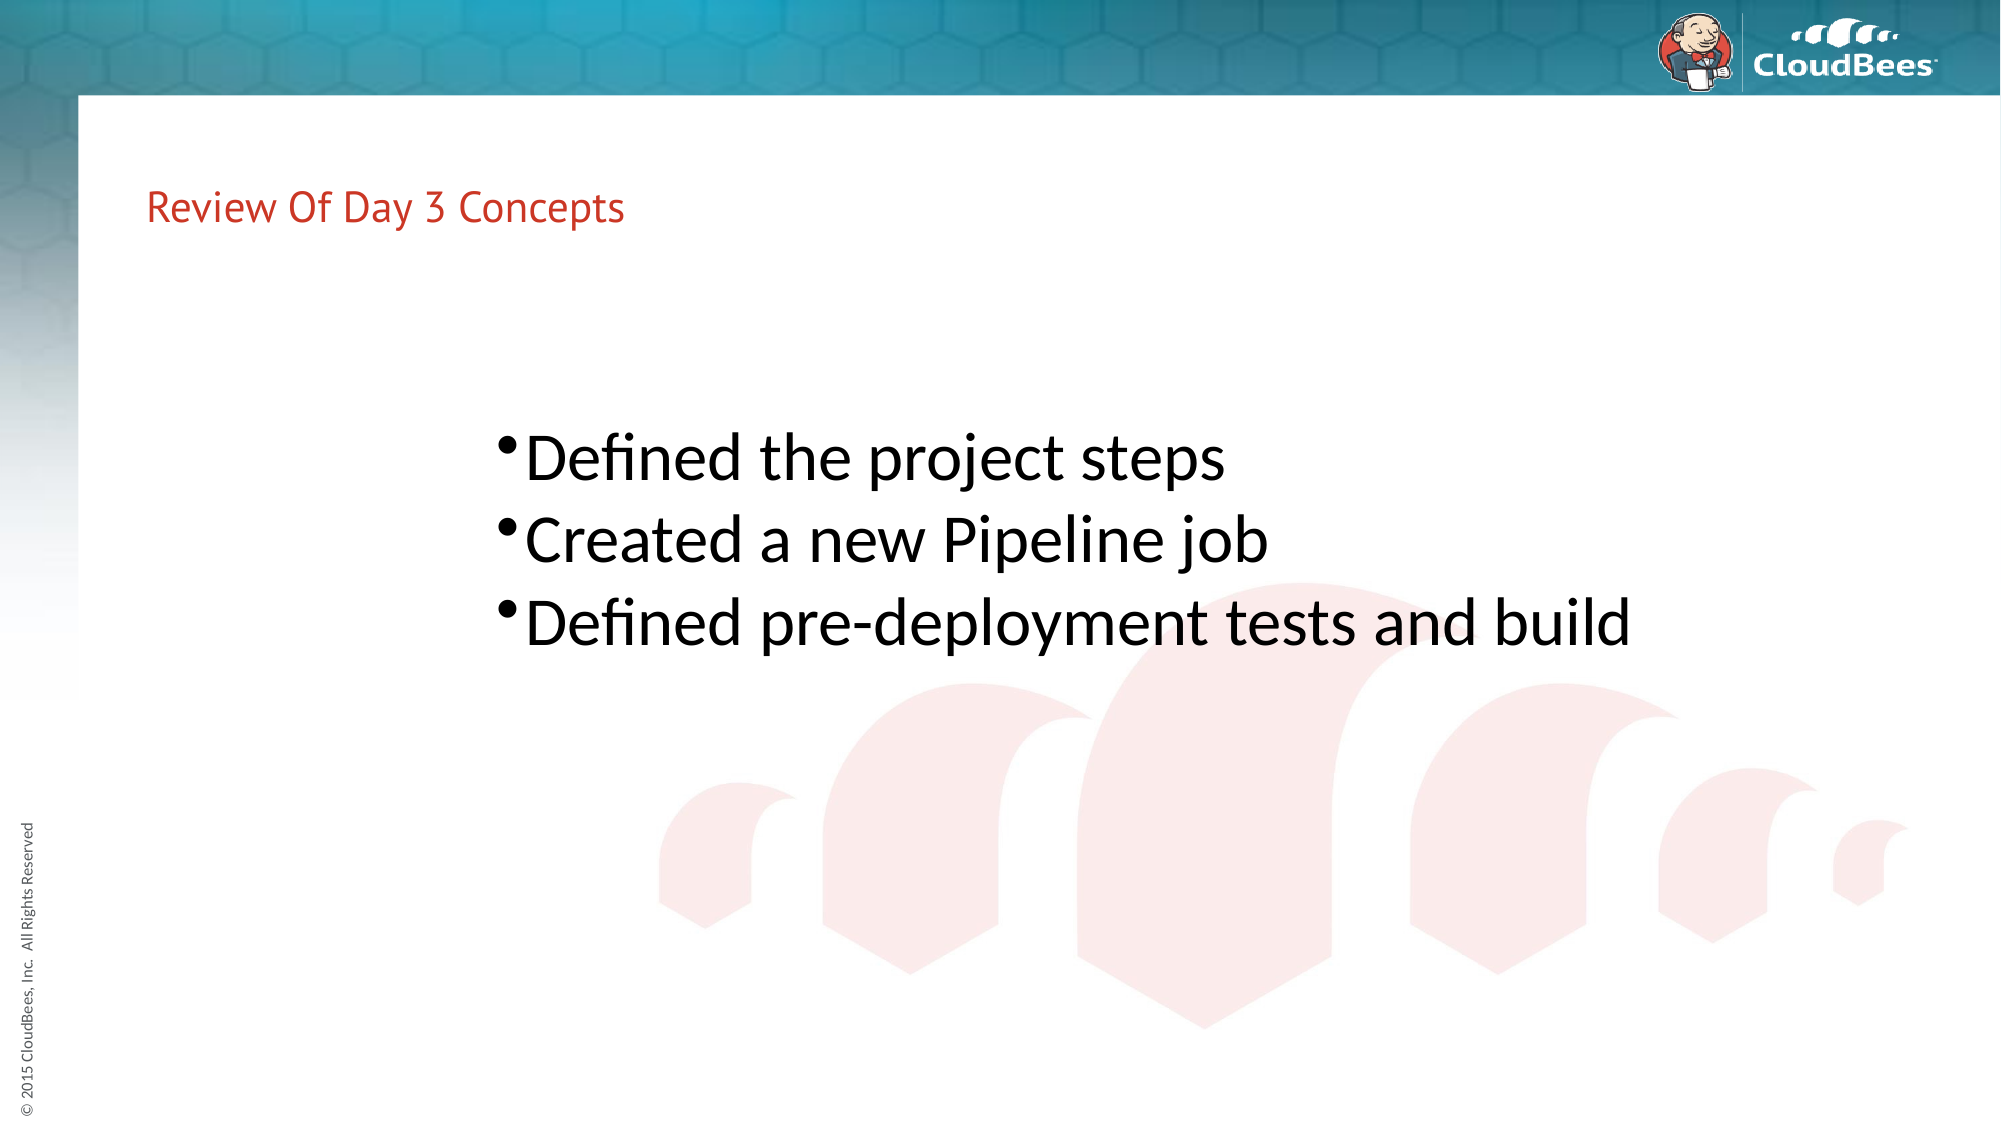

# Review Of Day 3 Concepts
Defined the project steps
Created a new Pipeline job
Defined pre-deployment tests and build